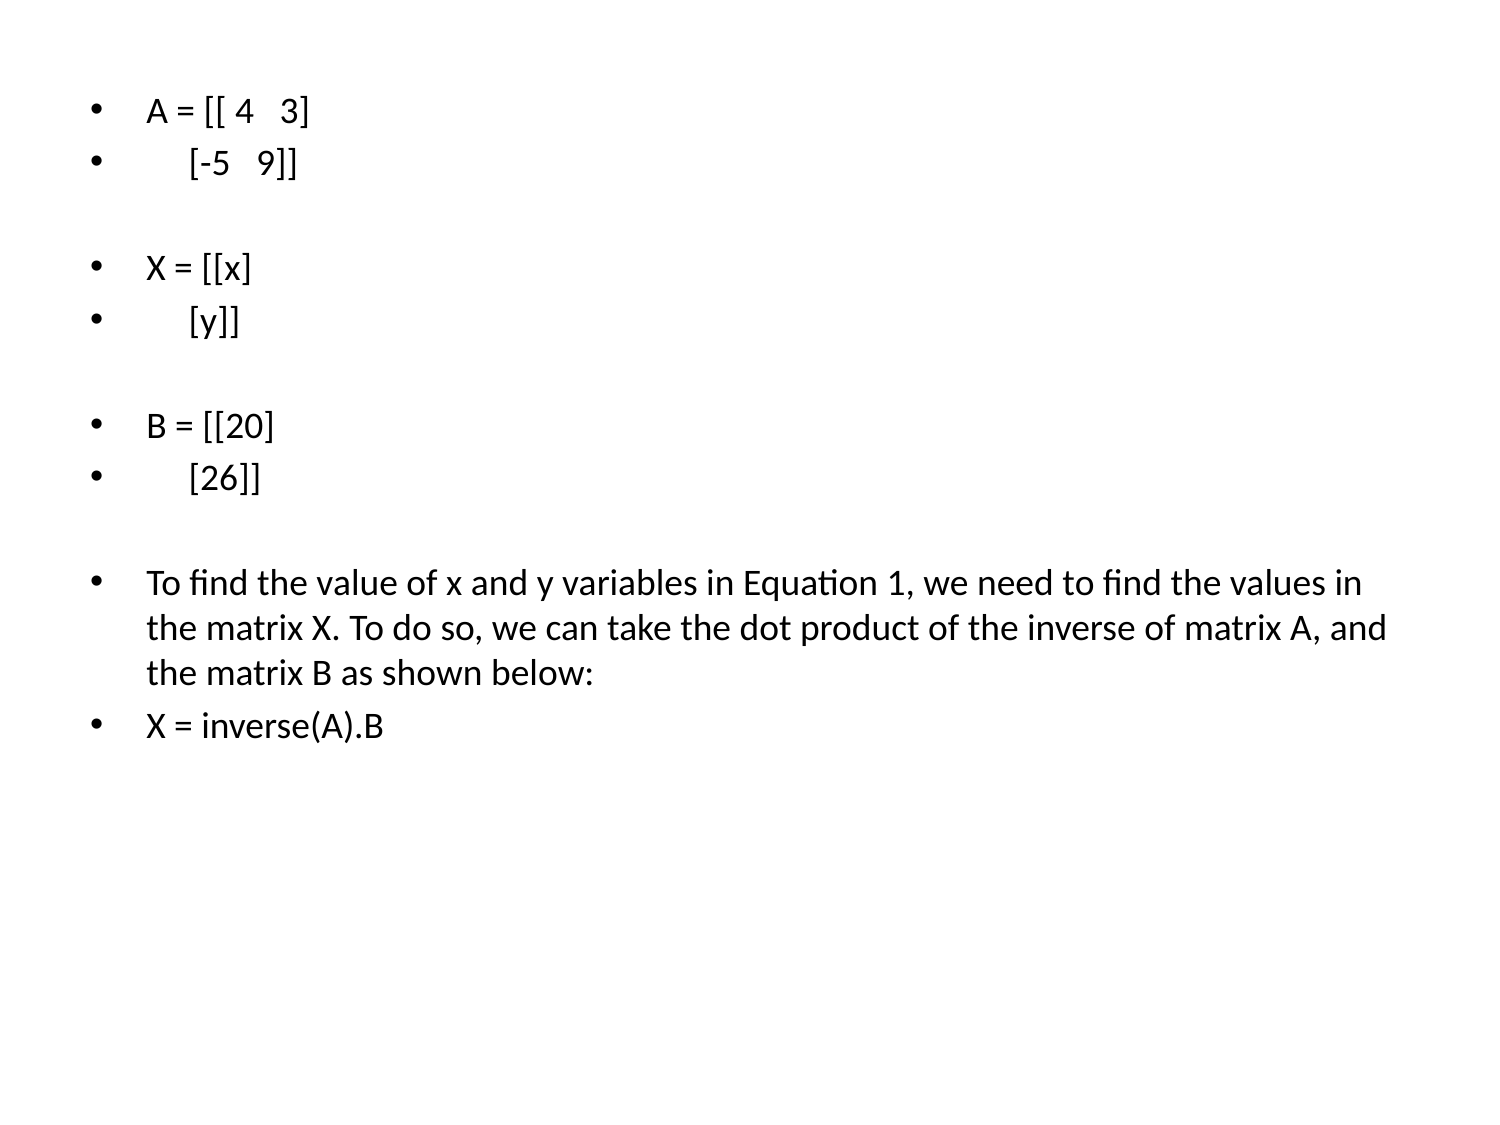

A = [[ 4   3]
     [-5   9]]

X = [[x]
     [y]]

B = [[20]
     [26]]

To find the value of x and y variables in Equation 1, we need to find the values in the matrix X. To do so, we can take the dot product of the inverse of matrix A, and the matrix B as shown below:
X = inverse(A).B